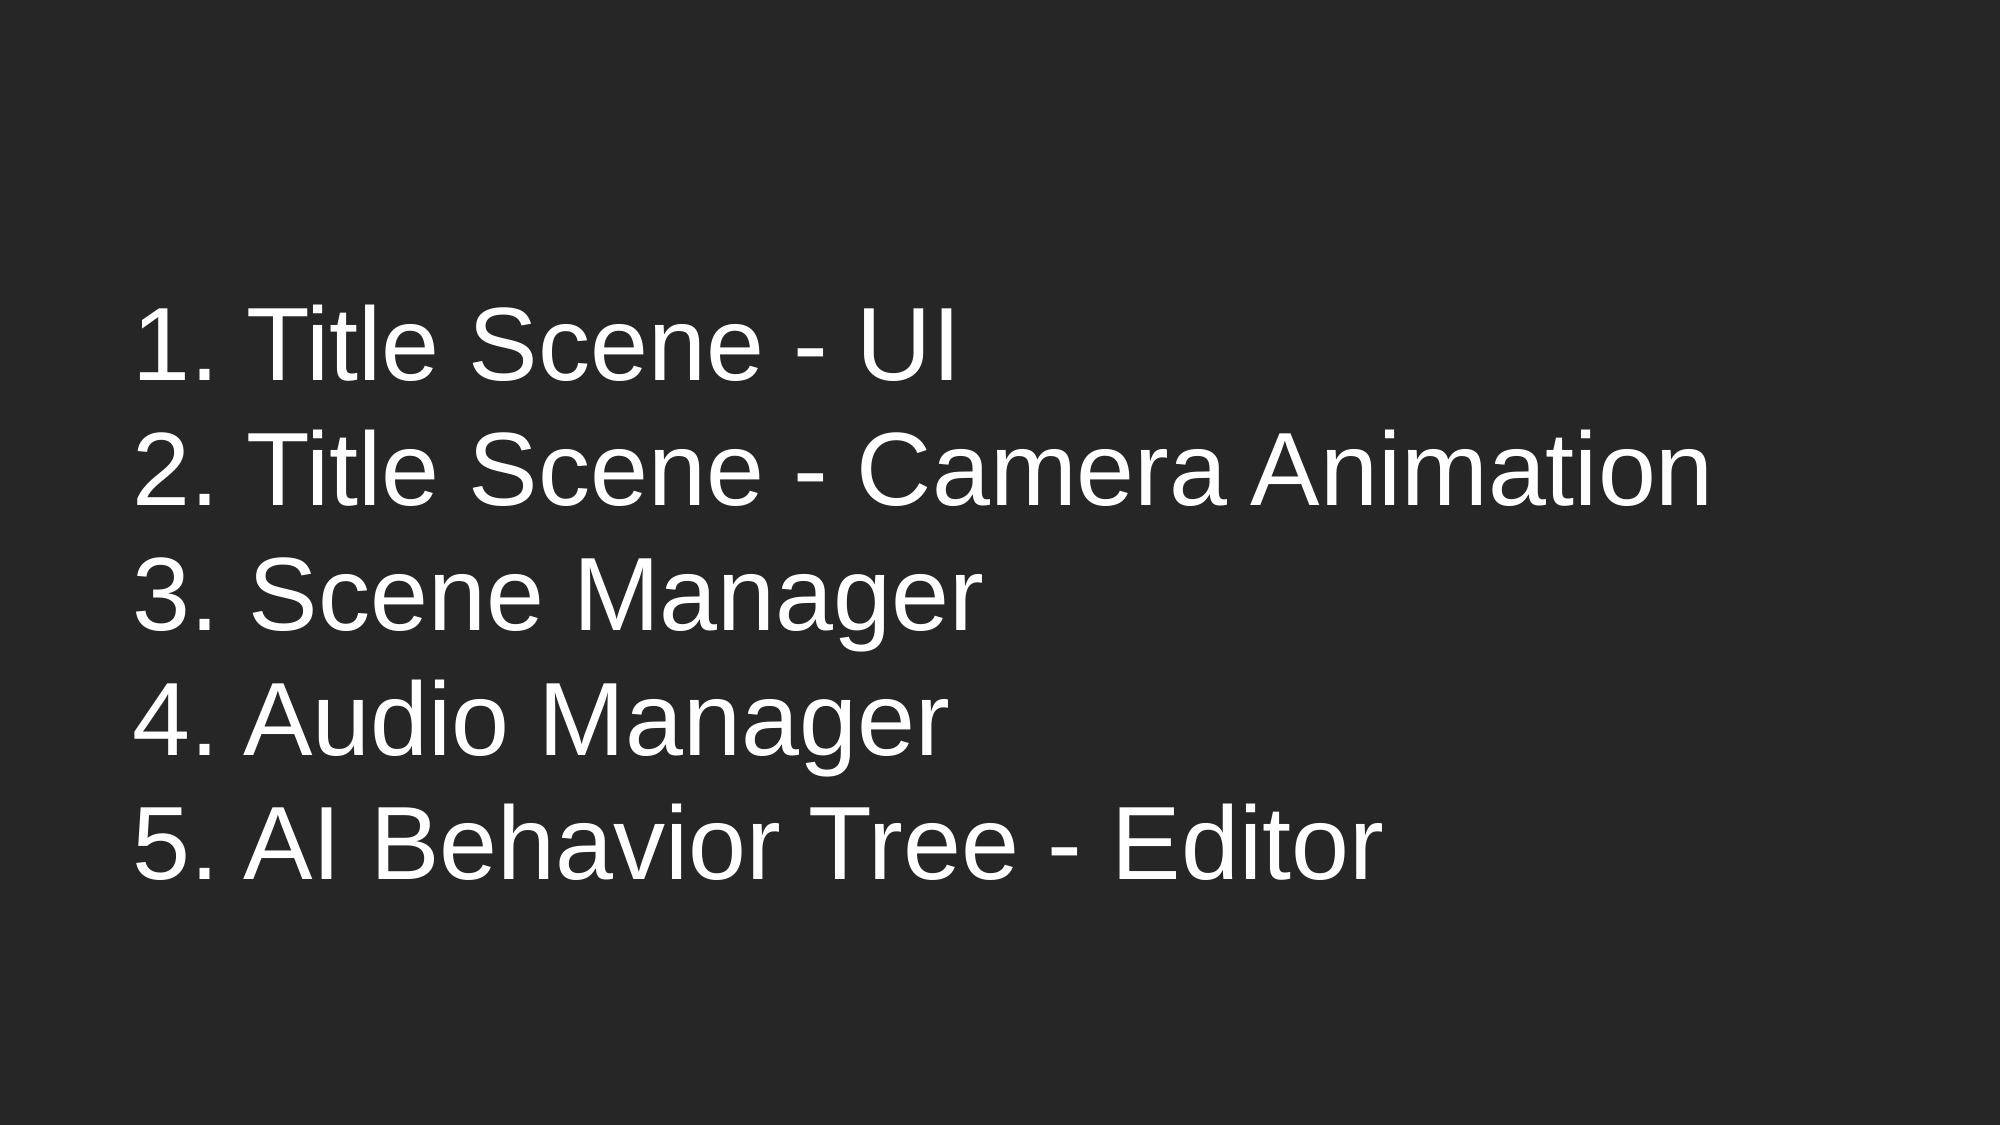

1. Title Scene - UI
2. Title Scene - Camera Animation
3. Scene Manager
4. Audio Manager
5. AI Behavior Tree - Editor